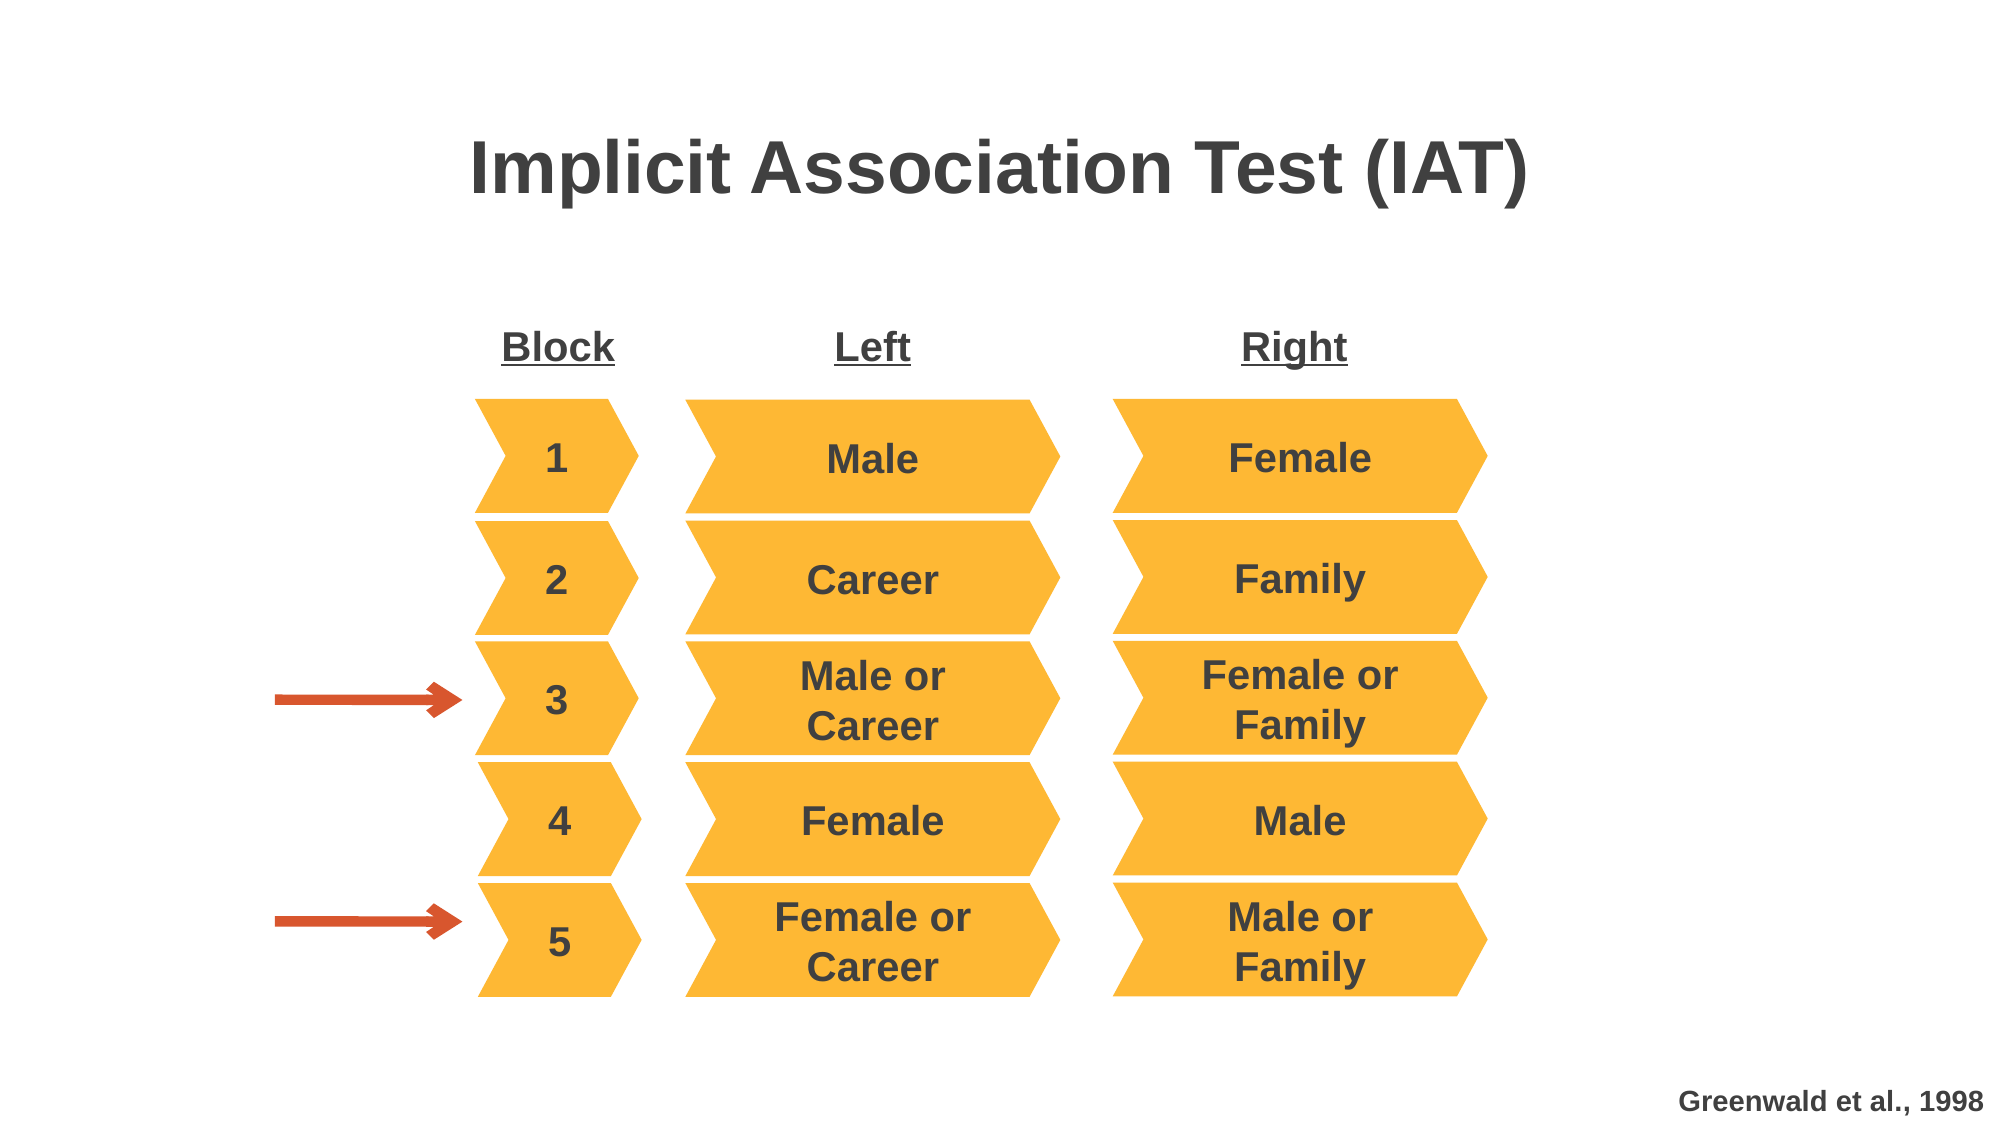

Implicit Association Test (IAT)
Block
Left
Right
1
Female
Male
Family
Career
2
Female or Family
3
Male or Career
Male
4
Female
Male or Family
5
Female or Career
Greenwald et al., 1998